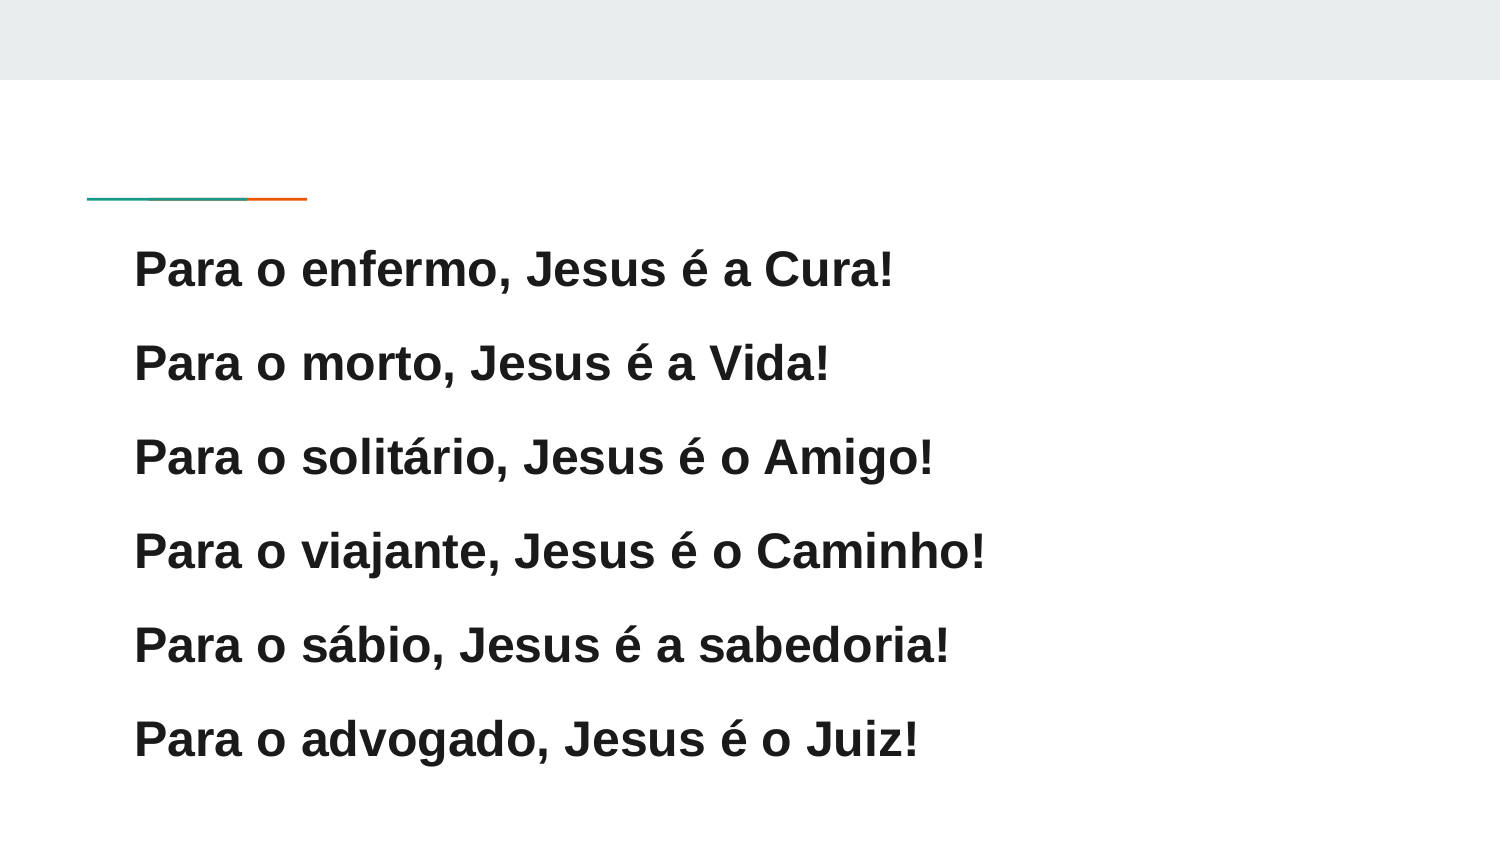

Para o enfermo, Jesus é a Cura!
Para o morto, Jesus é a Vida!
Para o solitário, Jesus é o Amigo!
Para o viajante, Jesus é o Caminho!
Para o sábio, Jesus é a sabedoria!
Para o advogado, Jesus é o Juiz!